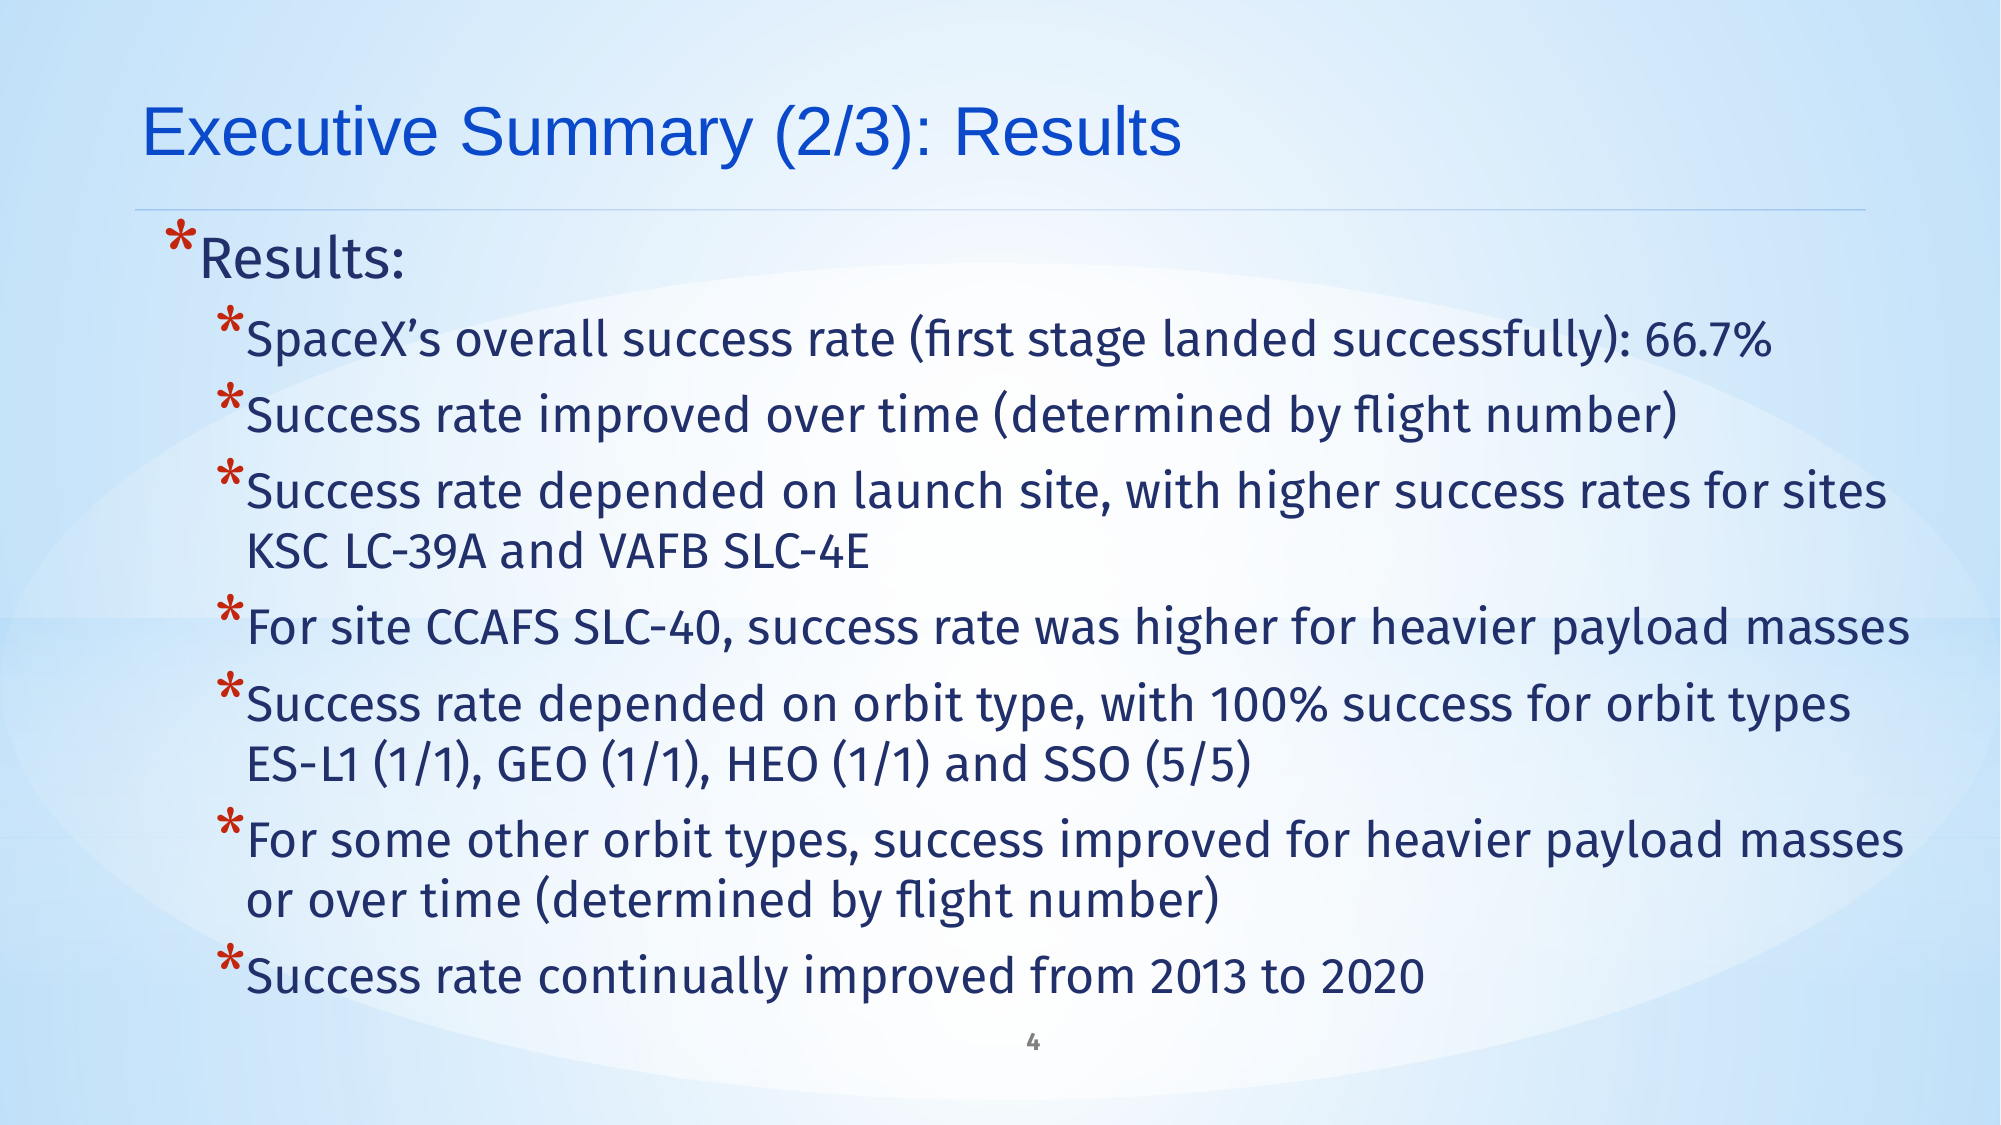

Executive Summary (2/3): Results
Results:
SpaceX’s overall success rate (first stage landed successfully): 66.7%
Success rate improved over time (determined by flight number)
Success rate depended on launch site, with higher success rates for sites KSC LC-39A and VAFB SLC-4E
For site CCAFS SLC-40, success rate was higher for heavier payload masses
Success rate depended on orbit type, with 100% success for orbit types ES-L1 (1/1), GEO (1/1), HEO (1/1) and SSO (5/5)
For some other orbit types, success improved for heavier payload masses or over time (determined by flight number)
Success rate continually improved from 2013 to 2020
4